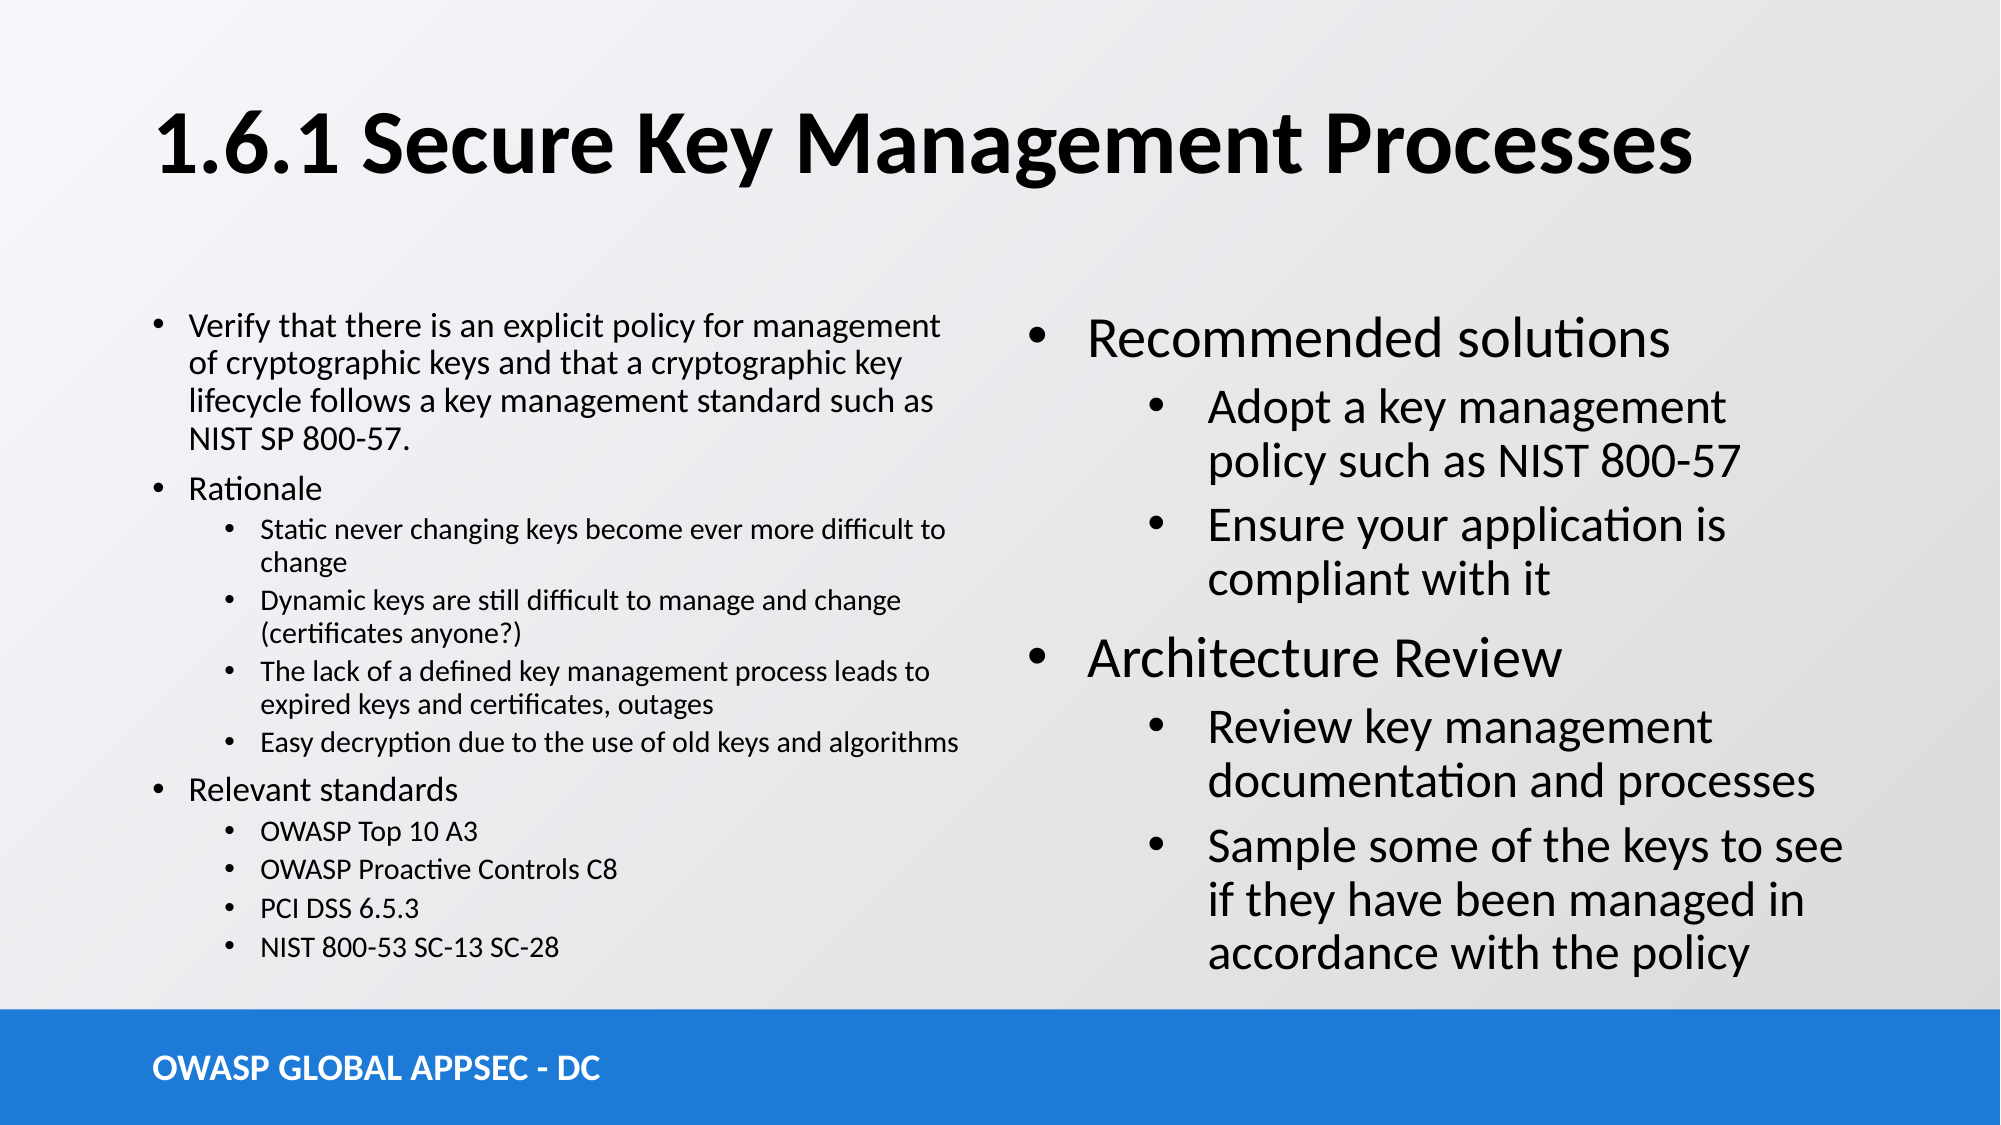

# 1.6.1 Secure Key Management Processes
Verify that there is an explicit policy for management of cryptographic keys and that a cryptographic key lifecycle follows a key management standard such as NIST SP 800-57.
Rationale
Static never changing keys become ever more difficult to change
Dynamic keys are still difficult to manage and change (certificates anyone?)
The lack of a defined key management process leads to expired keys and certificates, outages
Easy decryption due to the use of old keys and algorithms
Relevant standards
OWASP Top 10 A3
OWASP Proactive Controls C8
PCI DSS 6.5.3
NIST 800-53 SC-13 SC-28

Recommended solutions
Adopt a key management policy such as NIST 800-57
Ensure your application is compliant with it
Architecture Review
Review key management documentation and processes
Sample some of the keys to see if they have been managed in accordance with the policy